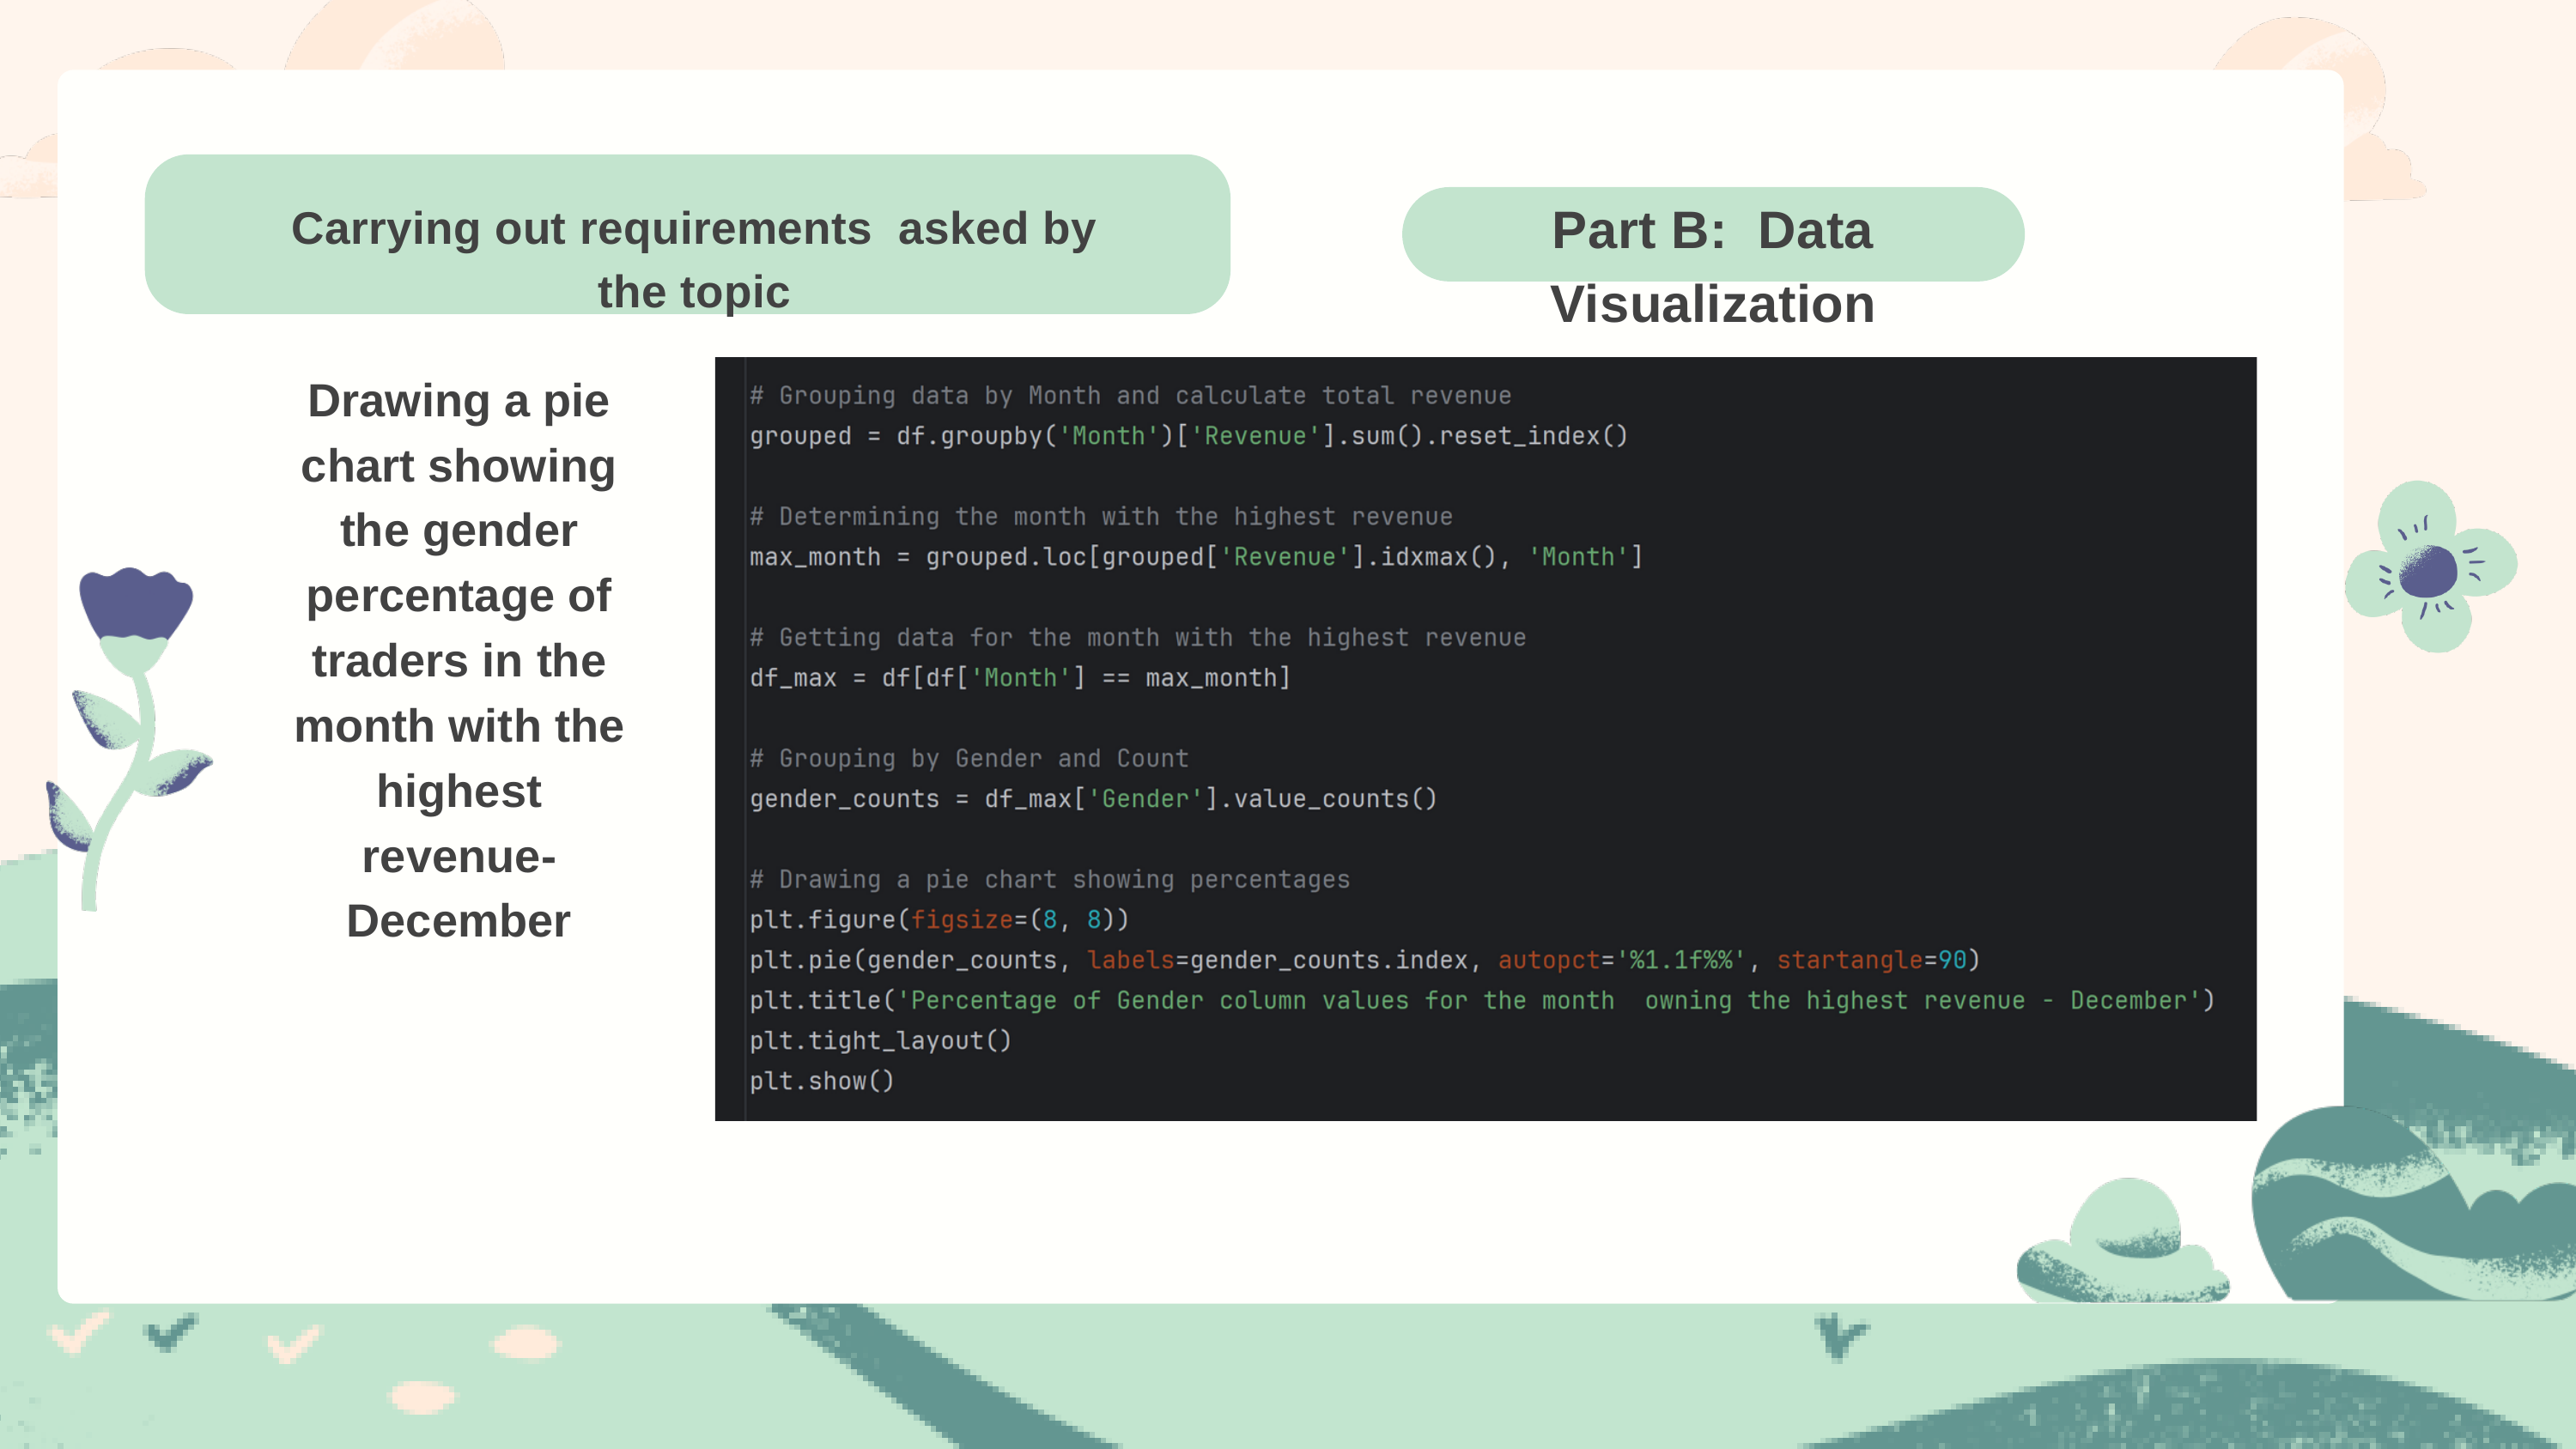

s

Part B:  Data Visualization

Carrying out requirements  asked by the topic

Drawing a pie chart showing the gender percentage of traders in the month with the highest revenue-December